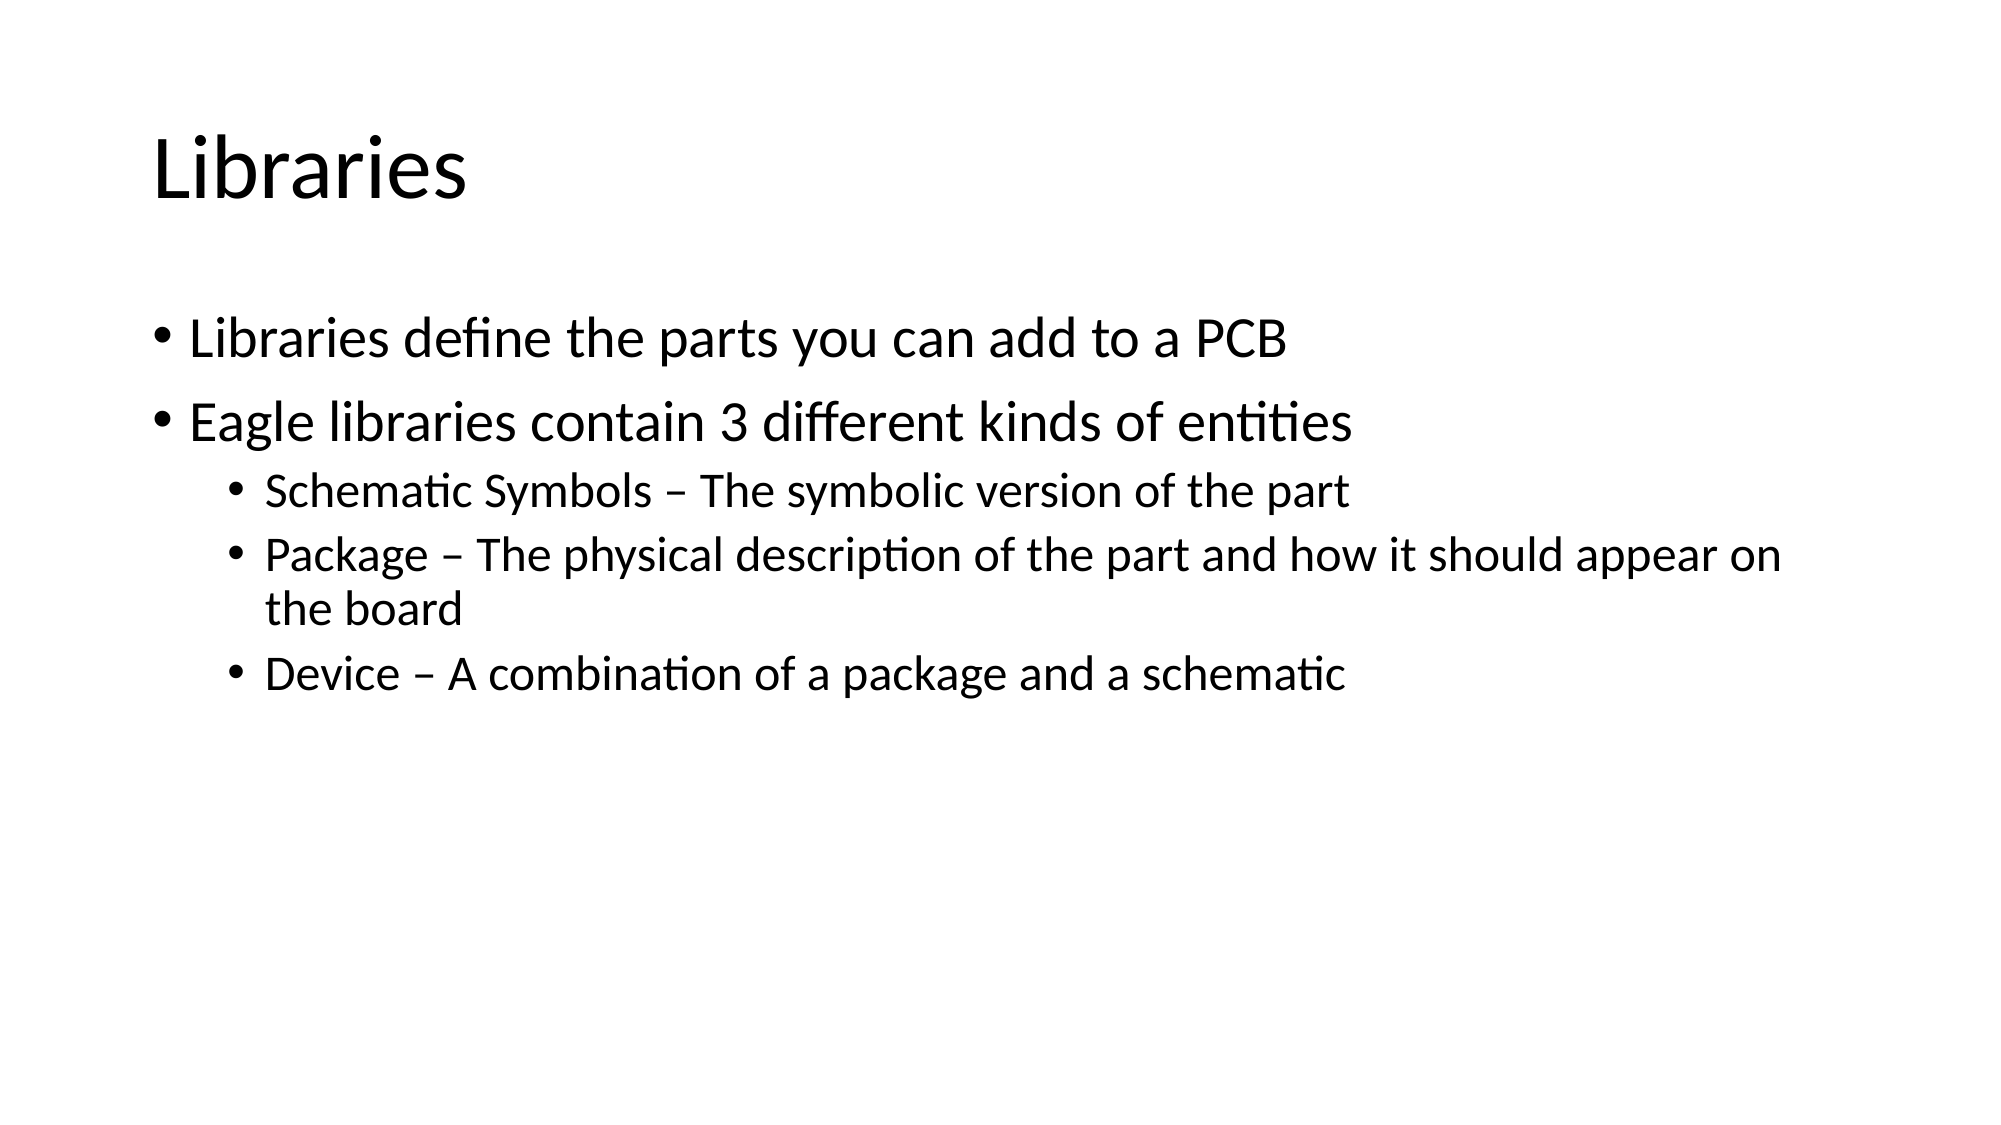

# Libraries
Libraries define the parts you can add to a PCB
Eagle libraries contain 3 different kinds of entities
Schematic Symbols – The symbolic version of the part
Package – The physical description of the part and how it should appear on the board
Device – A combination of a package and a schematic